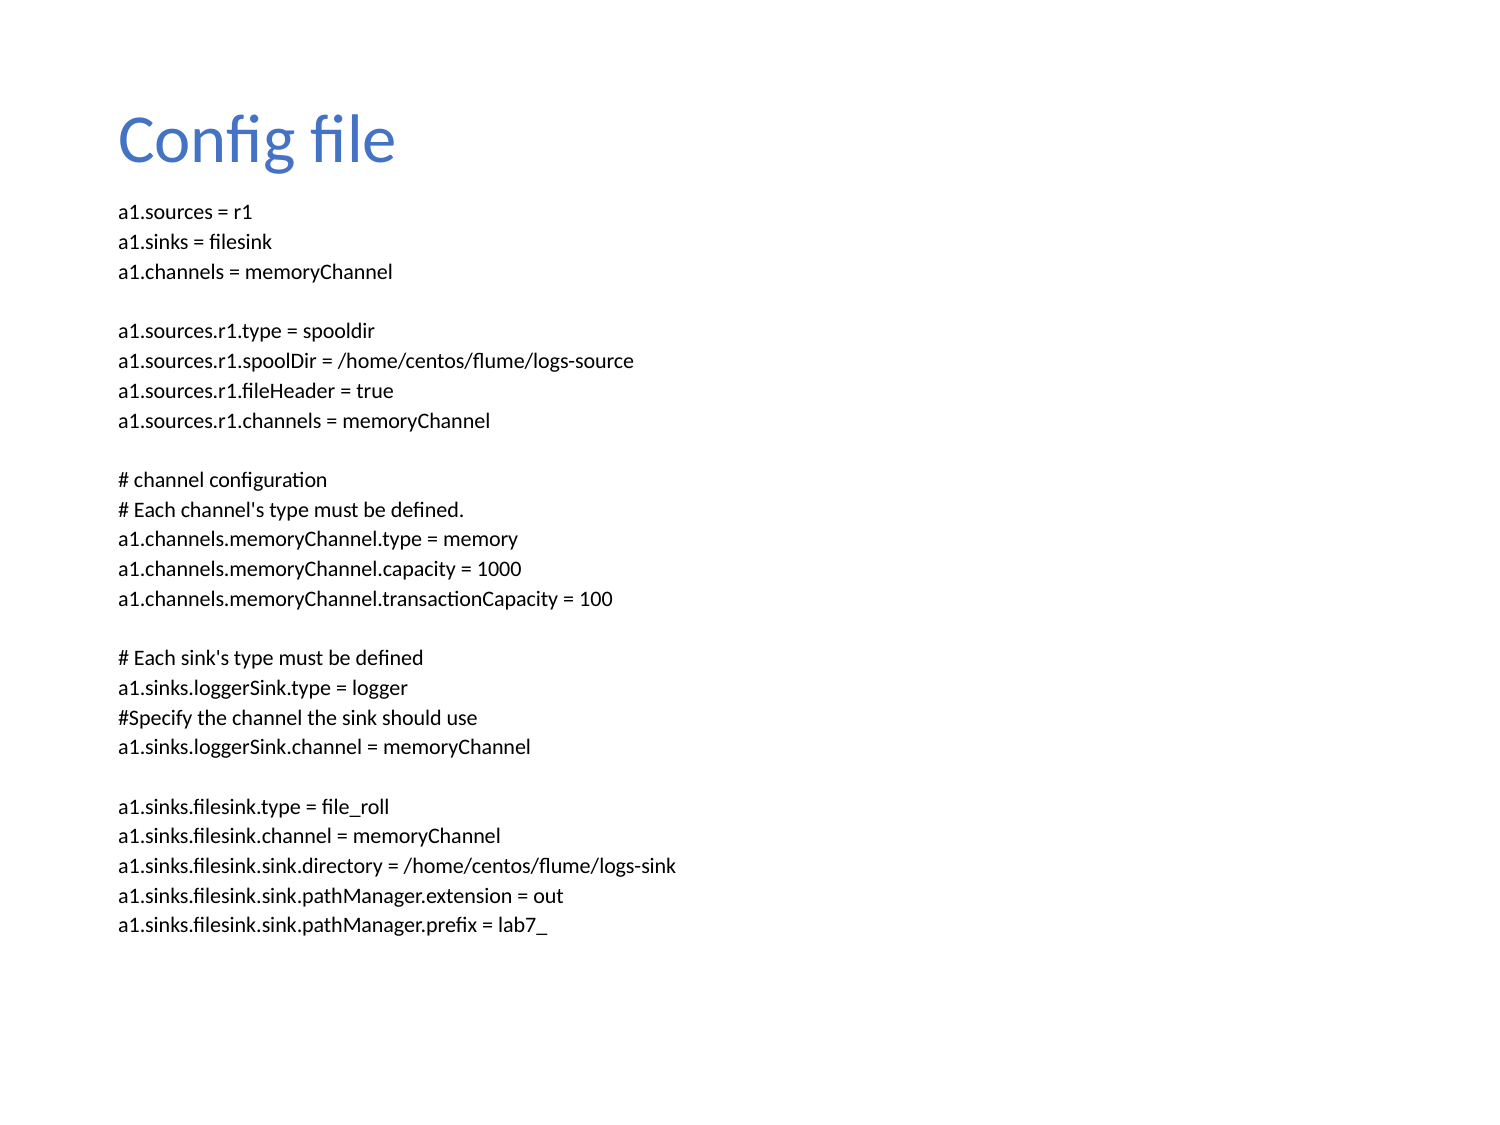

# Config file
a1.sources = r1
a1.sinks = filesink
a1.channels = memoryChannel

a1.sources.r1.type = spooldir
a1.sources.r1.spoolDir = /home/centos/flume/logs-source
a1.sources.r1.fileHeader = true
a1.sources.r1.channels = memoryChannel

# channel configuration
# Each channel's type must be defined.
a1.channels.memoryChannel.type = memory
a1.channels.memoryChannel.capacity = 1000
a1.channels.memoryChannel.transactionCapacity = 100

# Each sink's type must be defined
a1.sinks.loggerSink.type = logger
#Specify the channel the sink should use
a1.sinks.loggerSink.channel = memoryChannel

a1.sinks.filesink.type = file_roll
a1.sinks.filesink.channel = memoryChannel
a1.sinks.filesink.sink.directory = /home/centos/flume/logs-sink
a1.sinks.filesink.sink.pathManager.extension = out
a1.sinks.filesink.sink.pathManager.prefix = lab7_